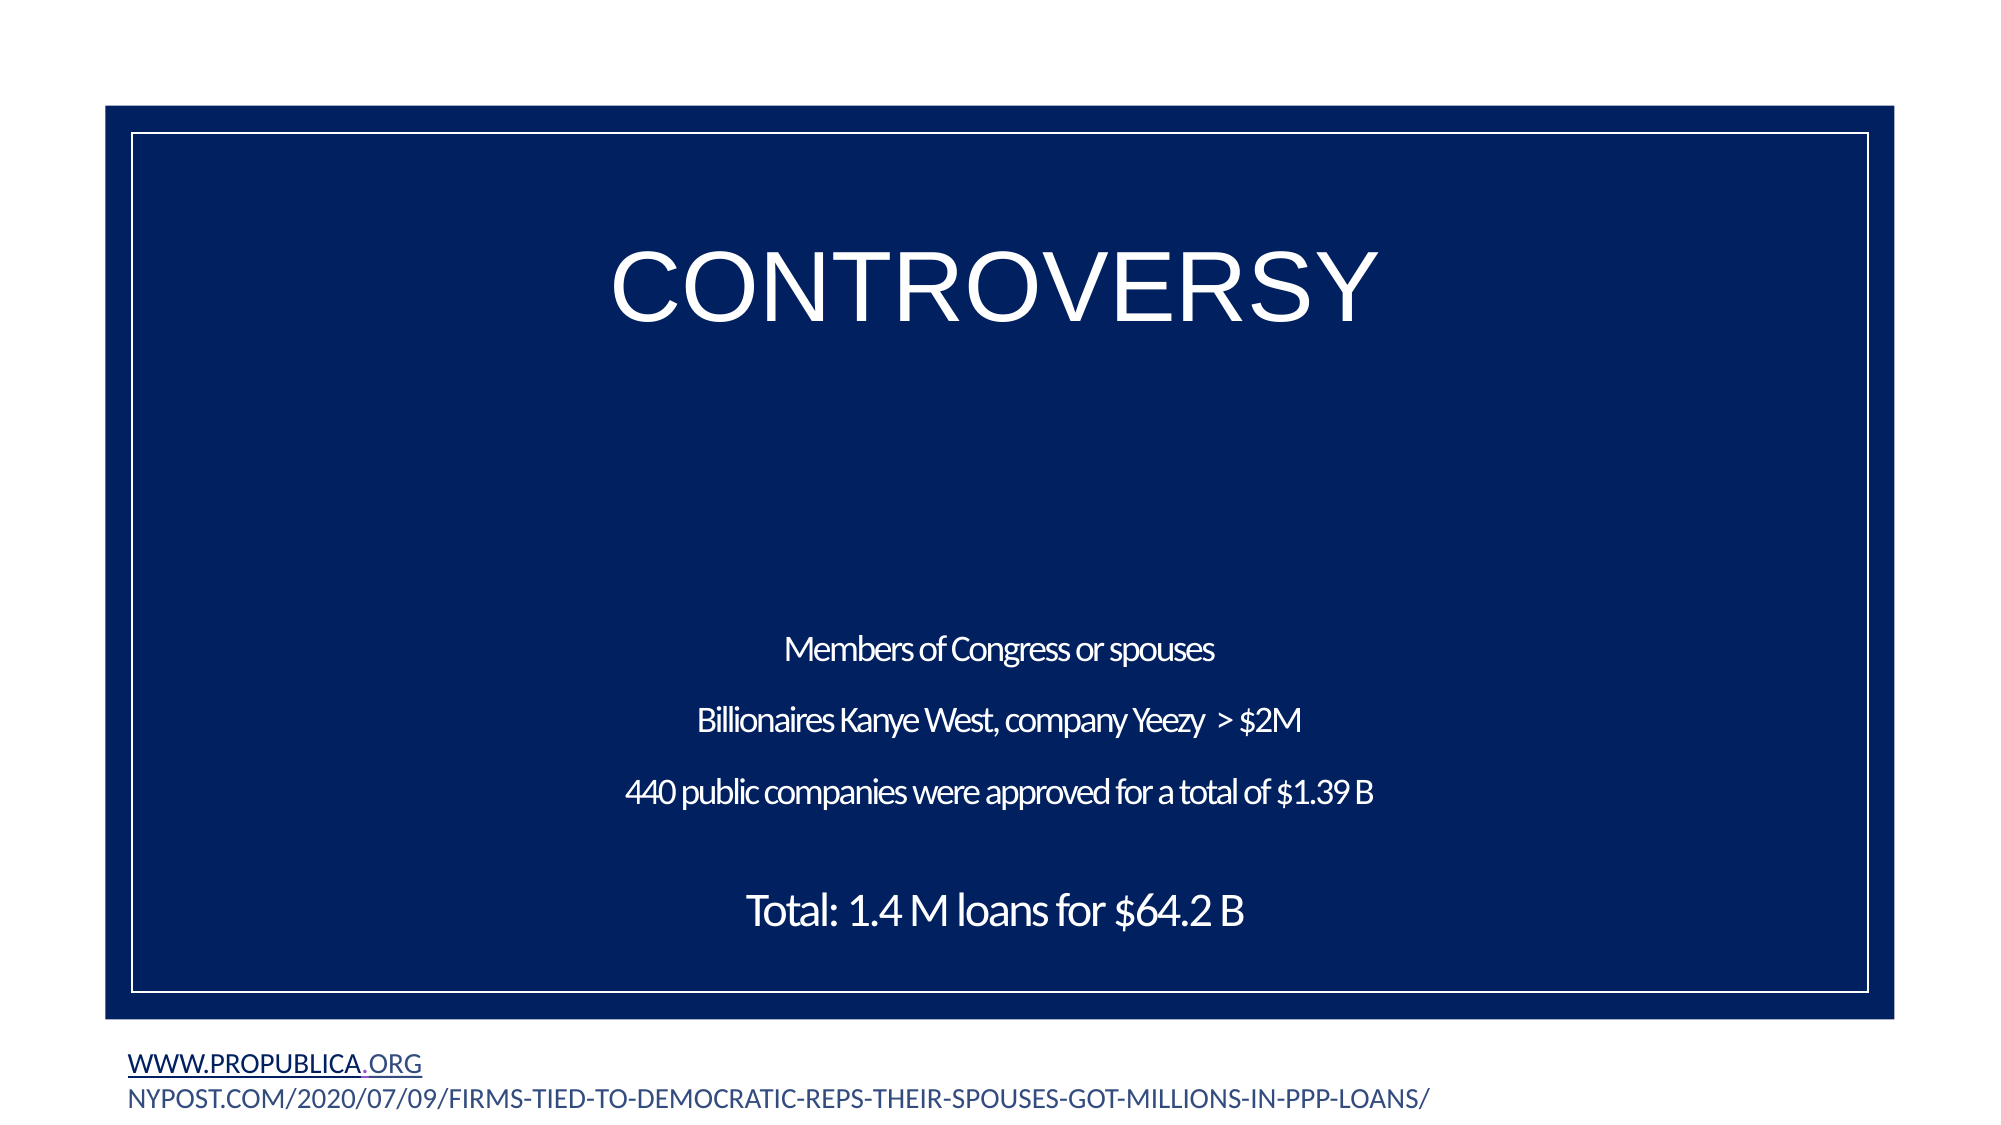

CONTROVERSY
# Members of Congress or spouses Billionaires Kanye West, company Yeezy  > $2M 440 public companies were approved for a total of $1.39 B Total: 1.4 M loans for $64.2 B
www.propublica.org
nypost.com/2020/07/09/firms-tied-to-democratic-reps-their-spouses-got-millions-in-ppp-loans/